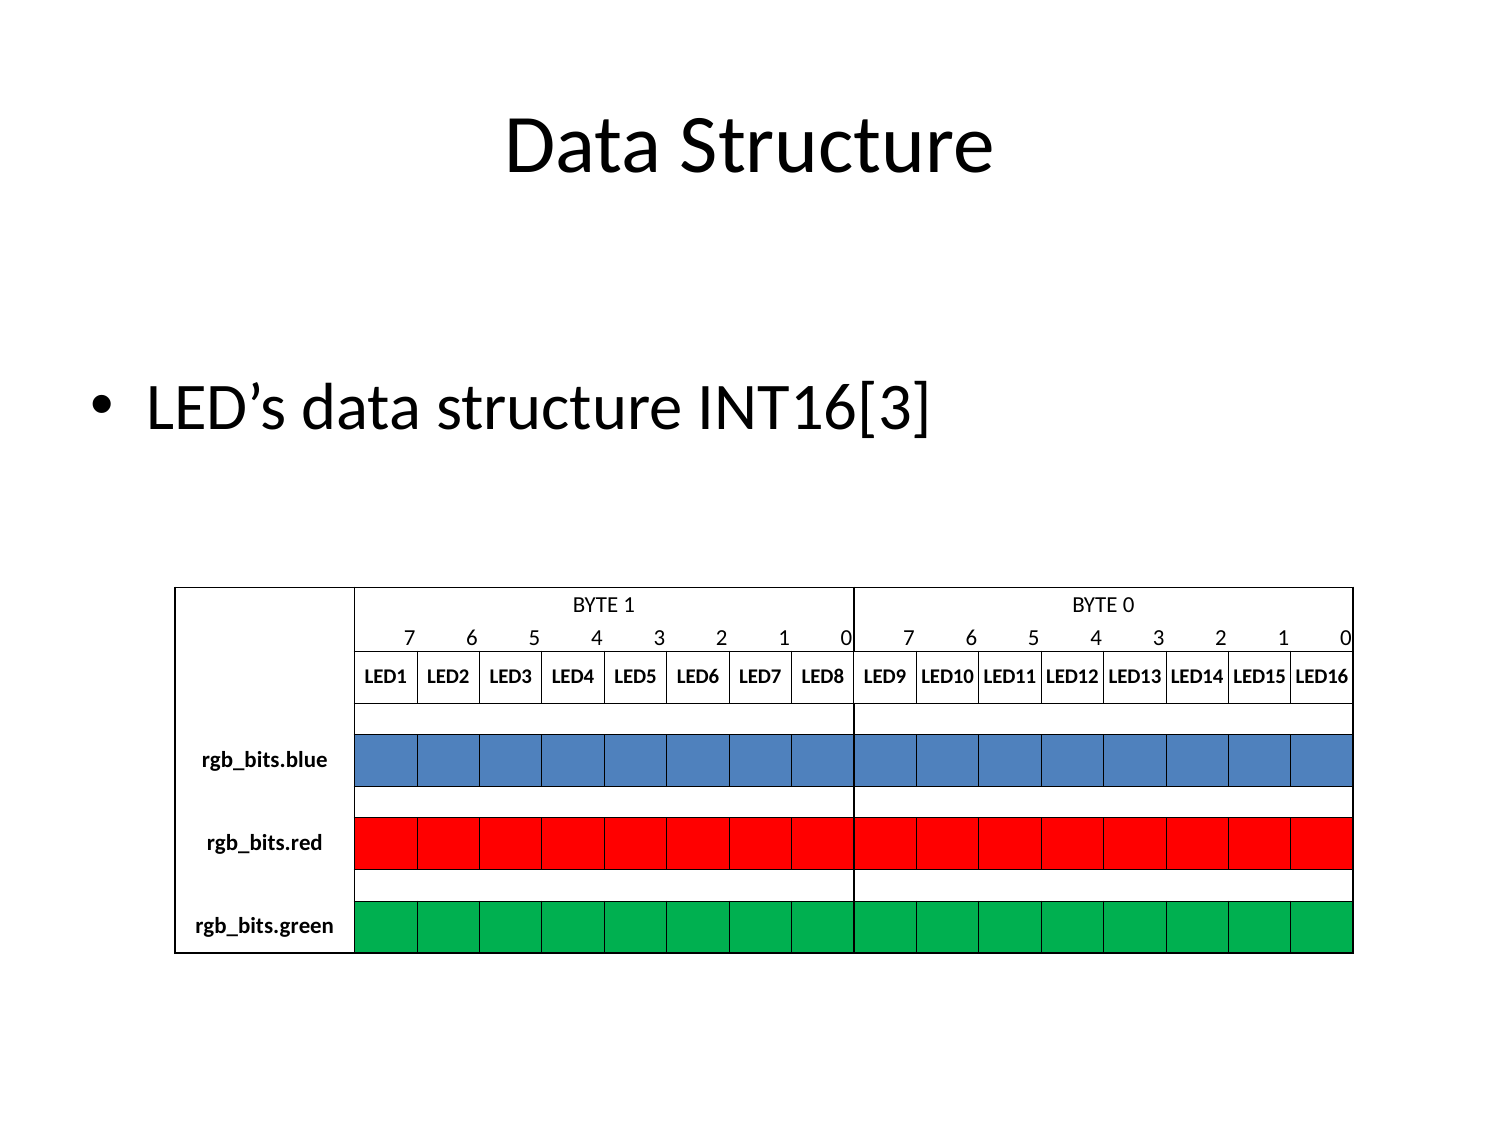

# Data Structure

LED’s data structure INT16[3]

|  | BYTE 1 |  |  |  |  |  |  |  | BYTE 0 |  |  |  |  |  |  |  |
| --- | --- | --- | --- | --- | --- | --- | --- | --- | --- | --- | --- | --- | --- | --- | --- | --- |
|  | 7 | 6 | 5 | 4 | 3 | 2 | 1 | 0 | 7 | 6 | 5 | 4 | 3 | 2 | 1 | 0 |
|  | LED1 | LED2 | LED3 | LED4 | LED5 | LED6 | LED7 | LED8 | LED9 | LED10 | LED11 | LED12 | LED13 | LED14 | LED15 | LED16 |
|  |  |  |  |  |  |  |  |  |  |  |  |  |  |  |  |  |
| rgb\_bits.blue |  |  |  |  |  |  |  |  |  |  |  |  |  |  |  |  |
|  |  |  |  |  |  |  |  |  |  |  |  |  |  |  |  |  |
| rgb\_bits.red |  |  |  |  |  |  |  |  |  |  |  |  |  |  |  |  |
|  |  |  |  |  |  |  |  |  |  |  |  |  |  |  |  |  |
| rgb\_bits.green |  |  |  |  |  |  |  |  |  |  |  |  |  |  |  |  |